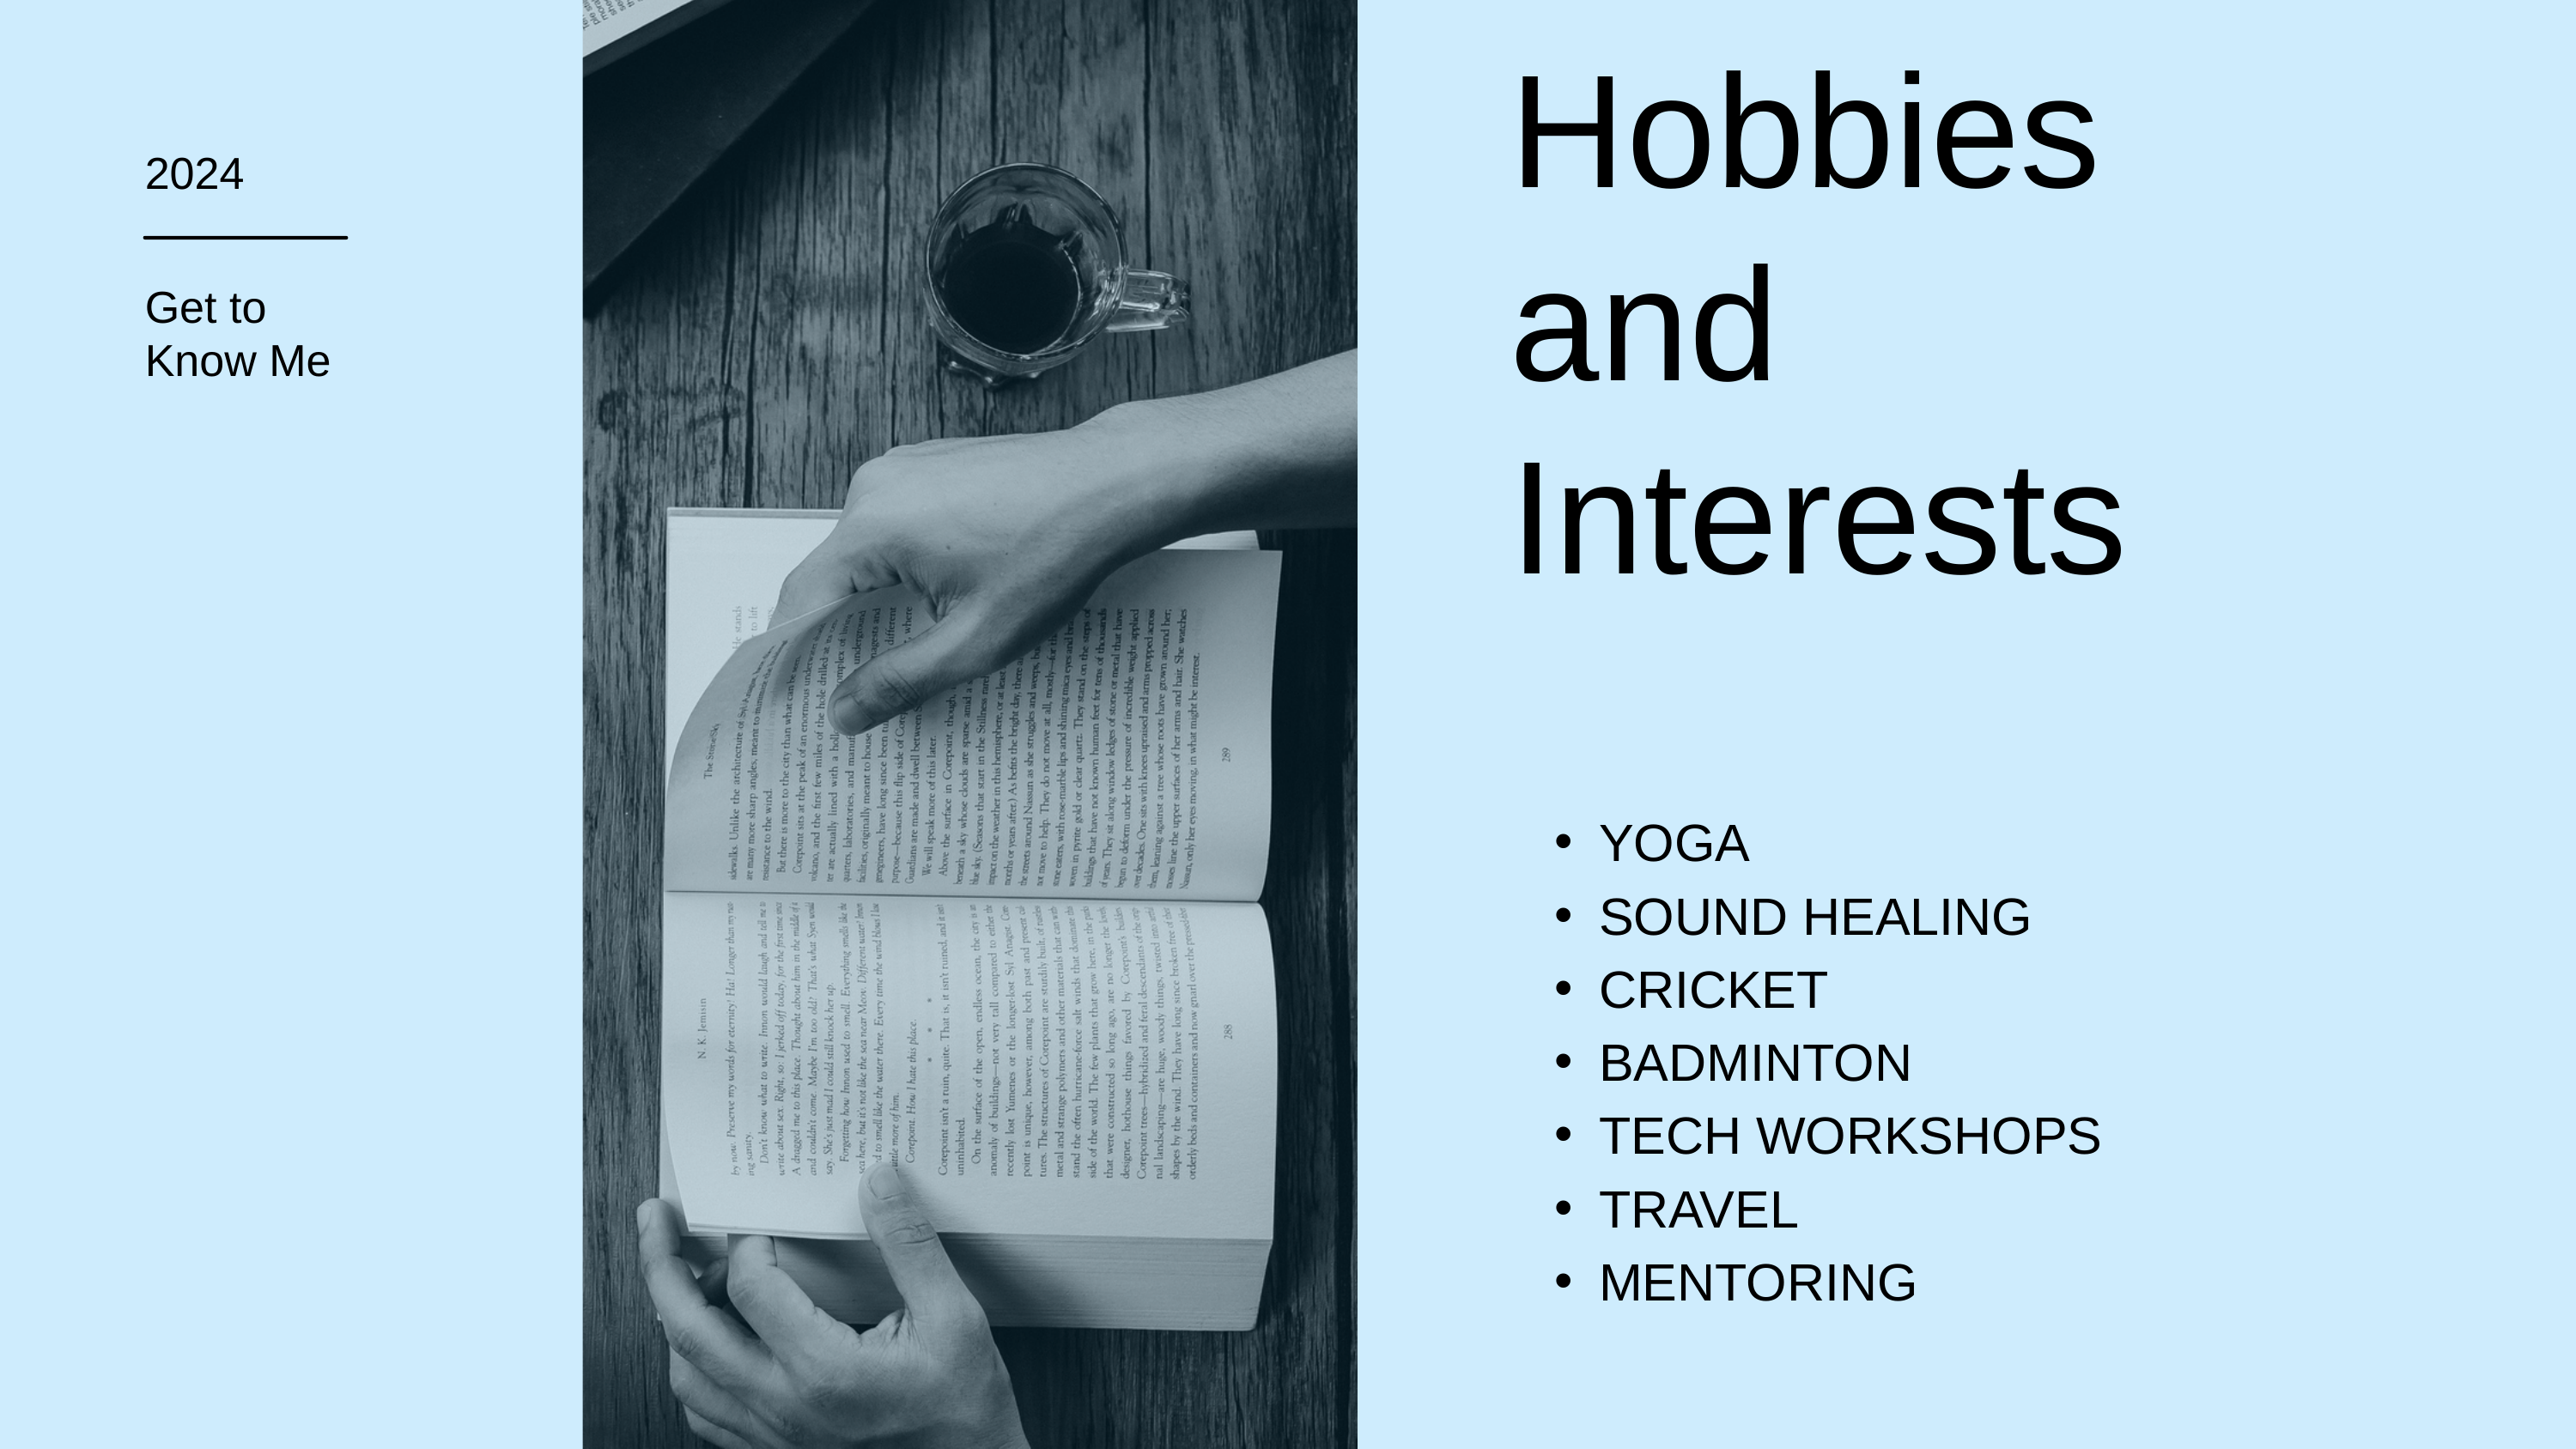

Hobbies and Interests
YOGA
SOUND HEALING
CRICKET
BADMINTON
TECH WORKSHOPS
TRAVEL
MENTORING

2024

Get to Know Me